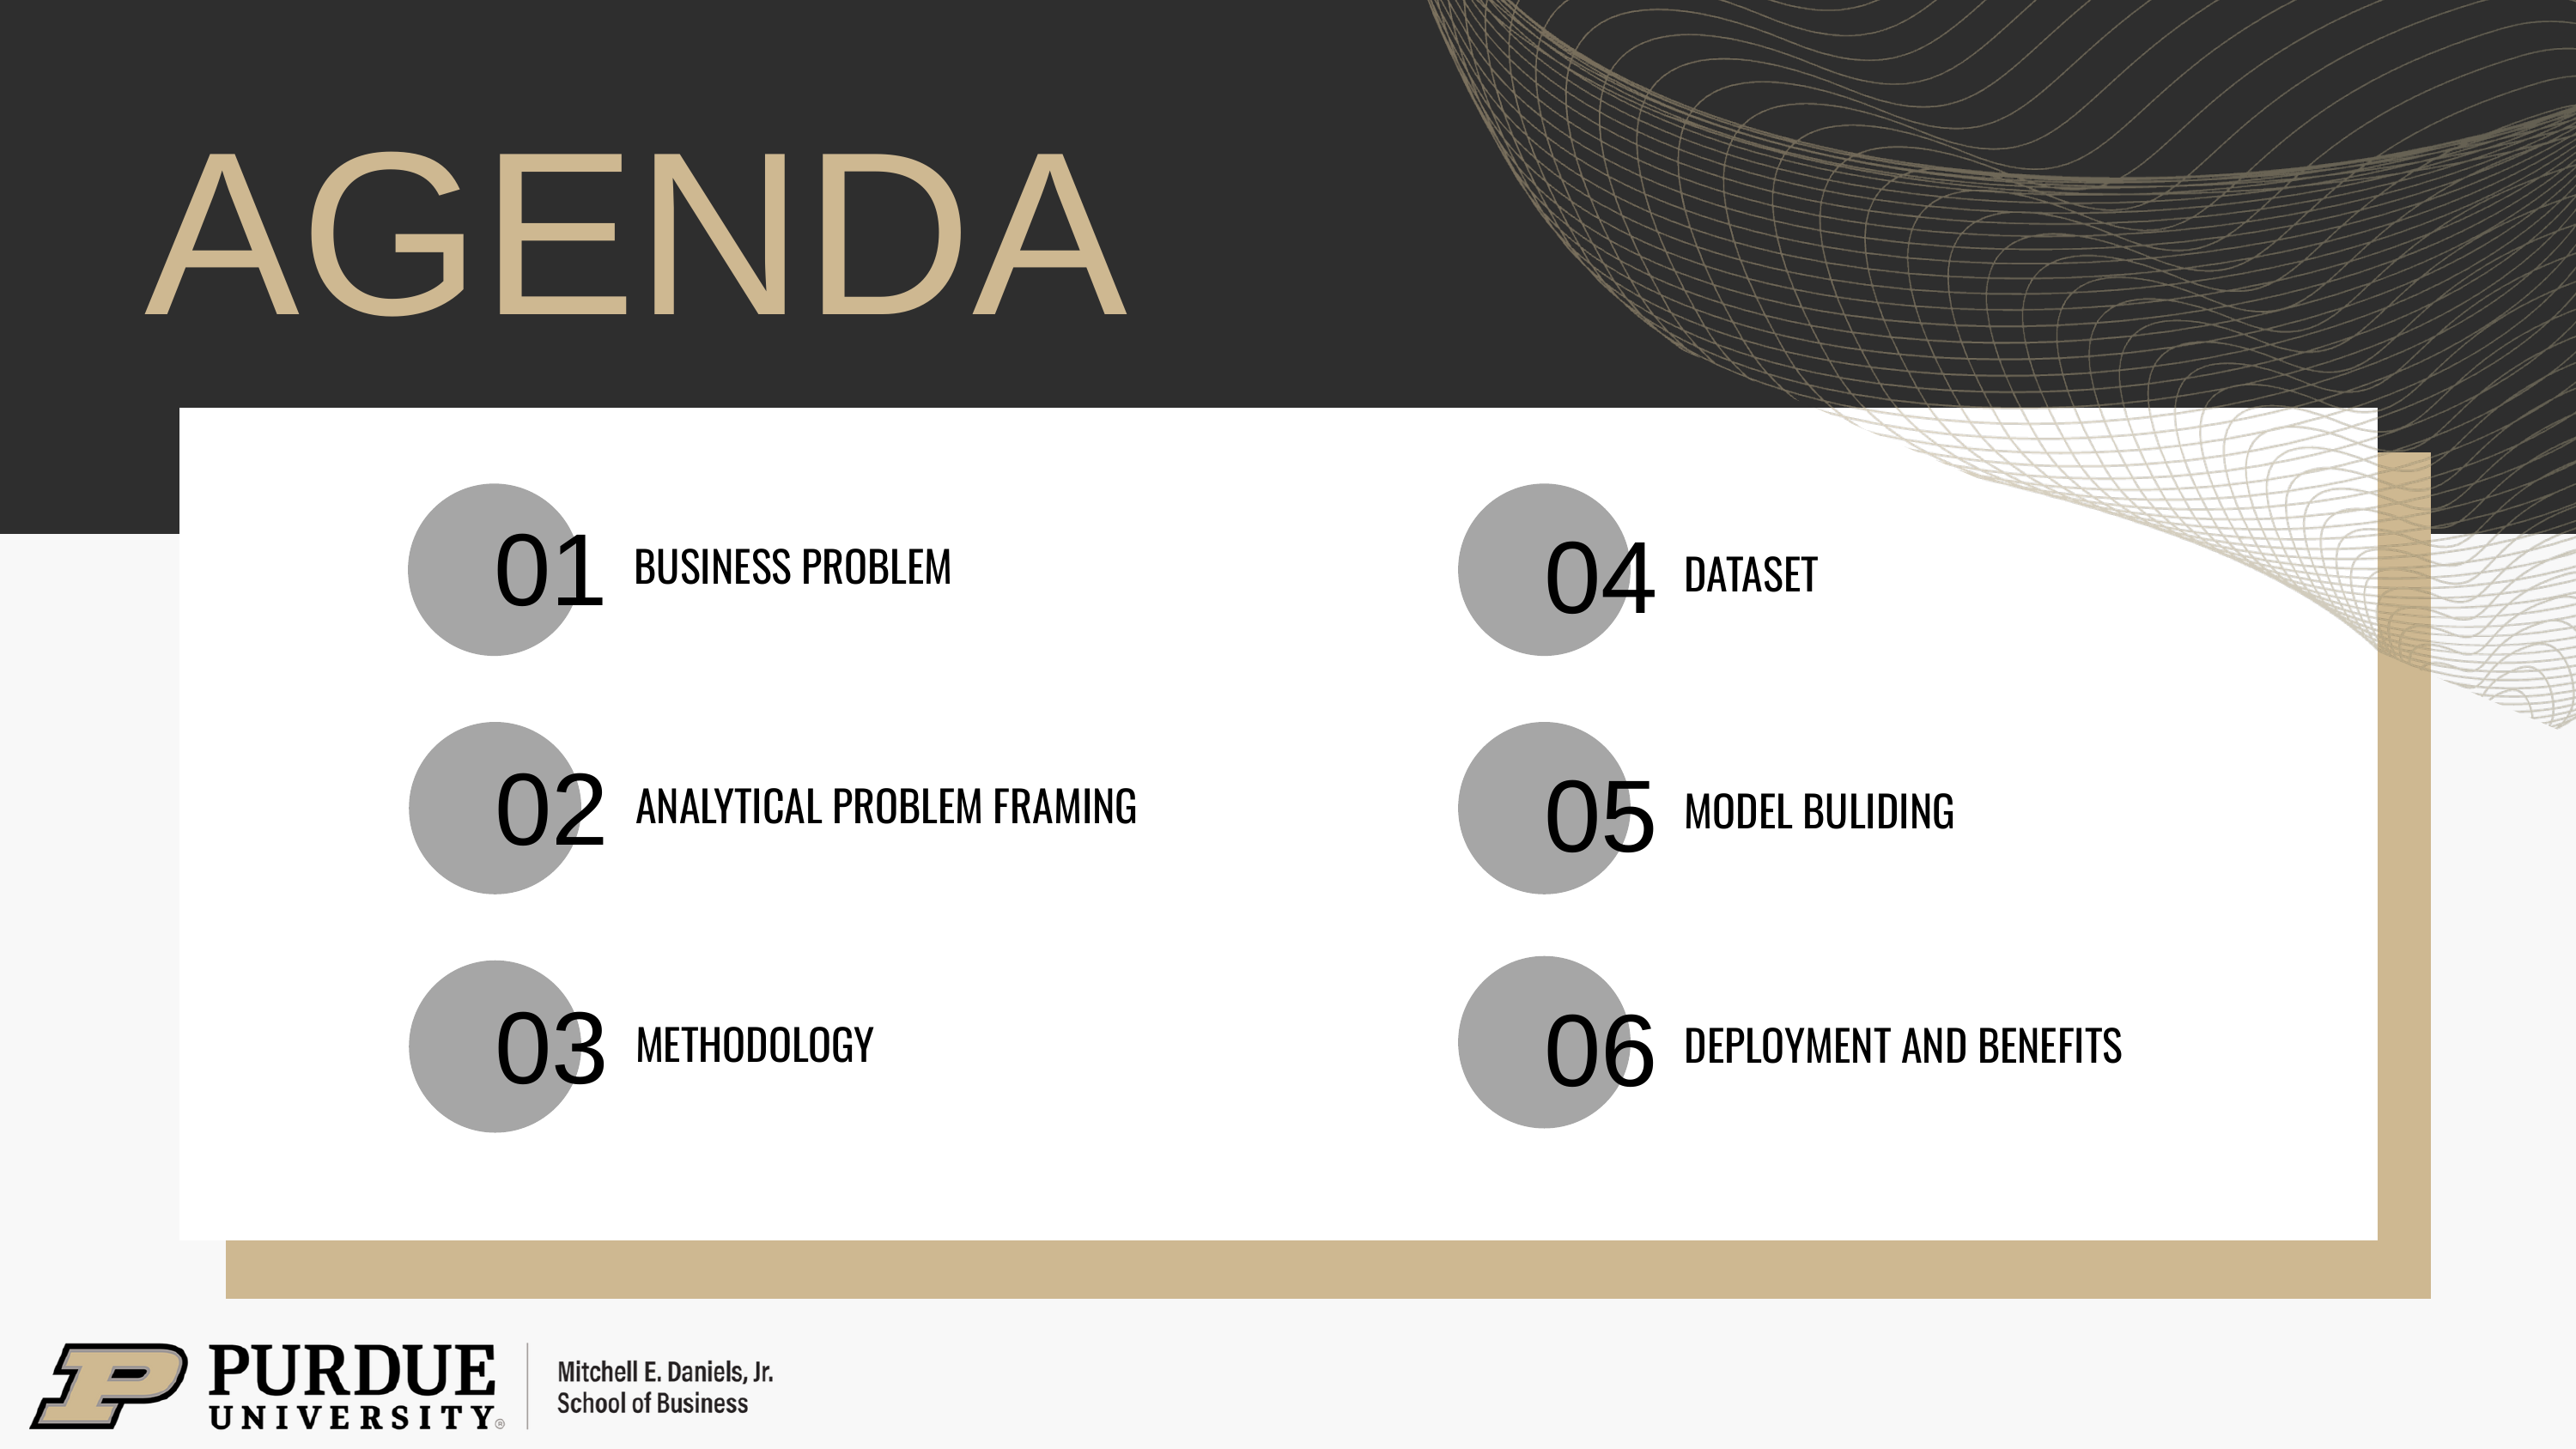

AGENDA

01
04
BUSINESS PROBLEM
DATASET

02
05
ANALYTICAL PROBLEM FRAMING
MODEL BULIDING

03
06
METHODOLOGY
DEPLOYMENT AND BENEFITS